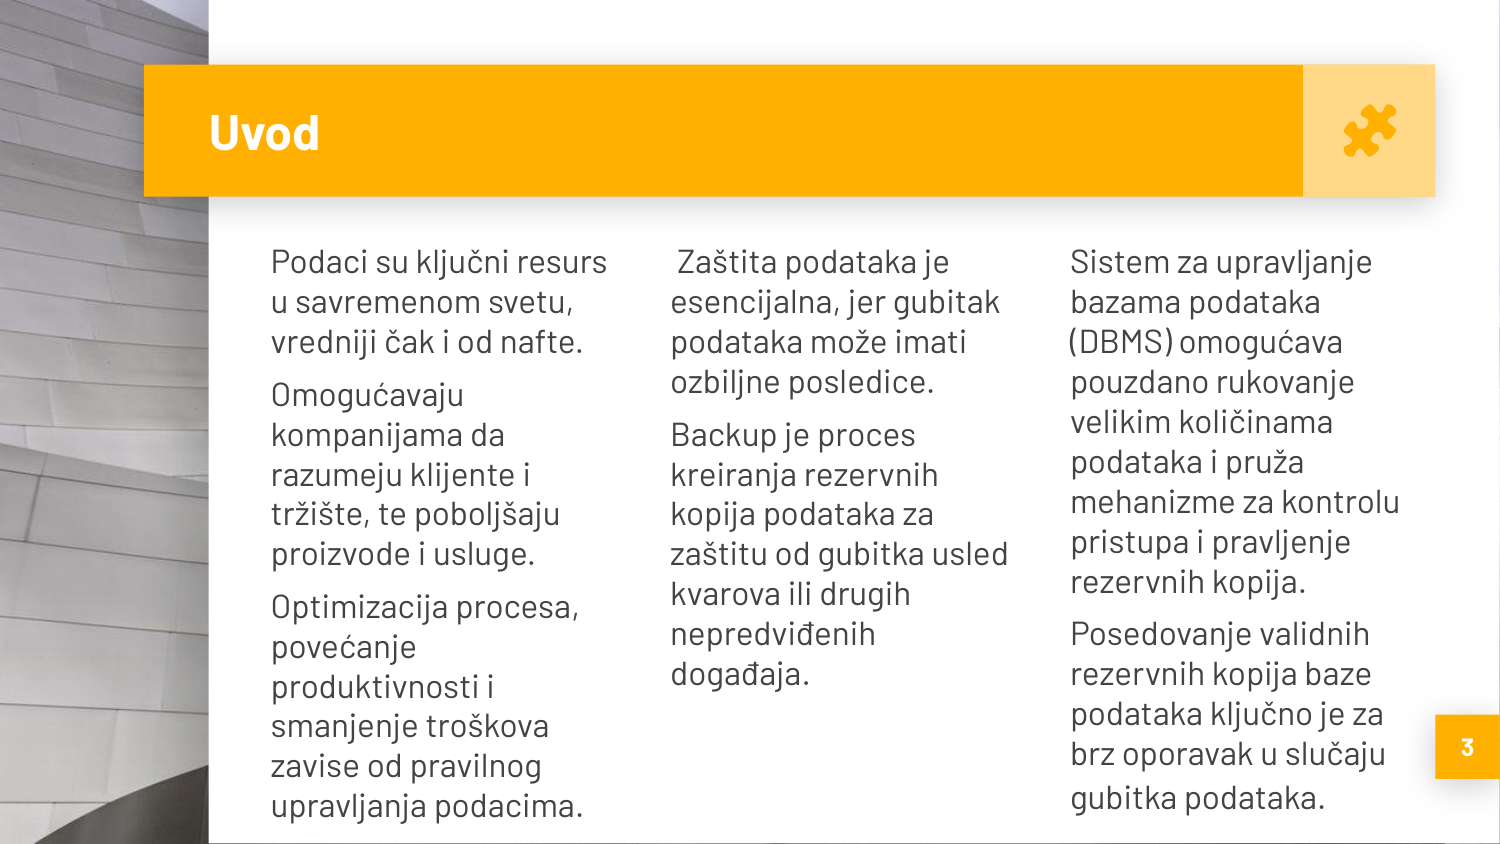

Uvod

Podaci su ključni resurs u savremenom svetu, vredniji čak i od nafte.
Omogućavaju kompanijama da razumeju klijente i tržište, te poboljšaju proizvode i usluge.
Optimizacija procesa, povećanje produktivnosti i smanjenje troškova zavise od pravilnog upravljanja podacima.
 Zaštita podataka je esencijalna, jer gubitak podataka može imati ozbiljne posledice.
Backup je proces kreiranja rezervnih kopija podataka za zaštitu od gubitka usled kvarova ili drugih nepredviđenih događaja.
Sistem za upravljanje bazama podataka (DBMS) omogućava pouzdano rukovanje velikim količinama podataka i pruža mehanizme za kontrolu pristupa i pravljenje rezervnih kopija.
Posedovanje validnih rezervnih kopija baze podataka ključno je za brz oporavak u slučaju gubitka podataka.

3